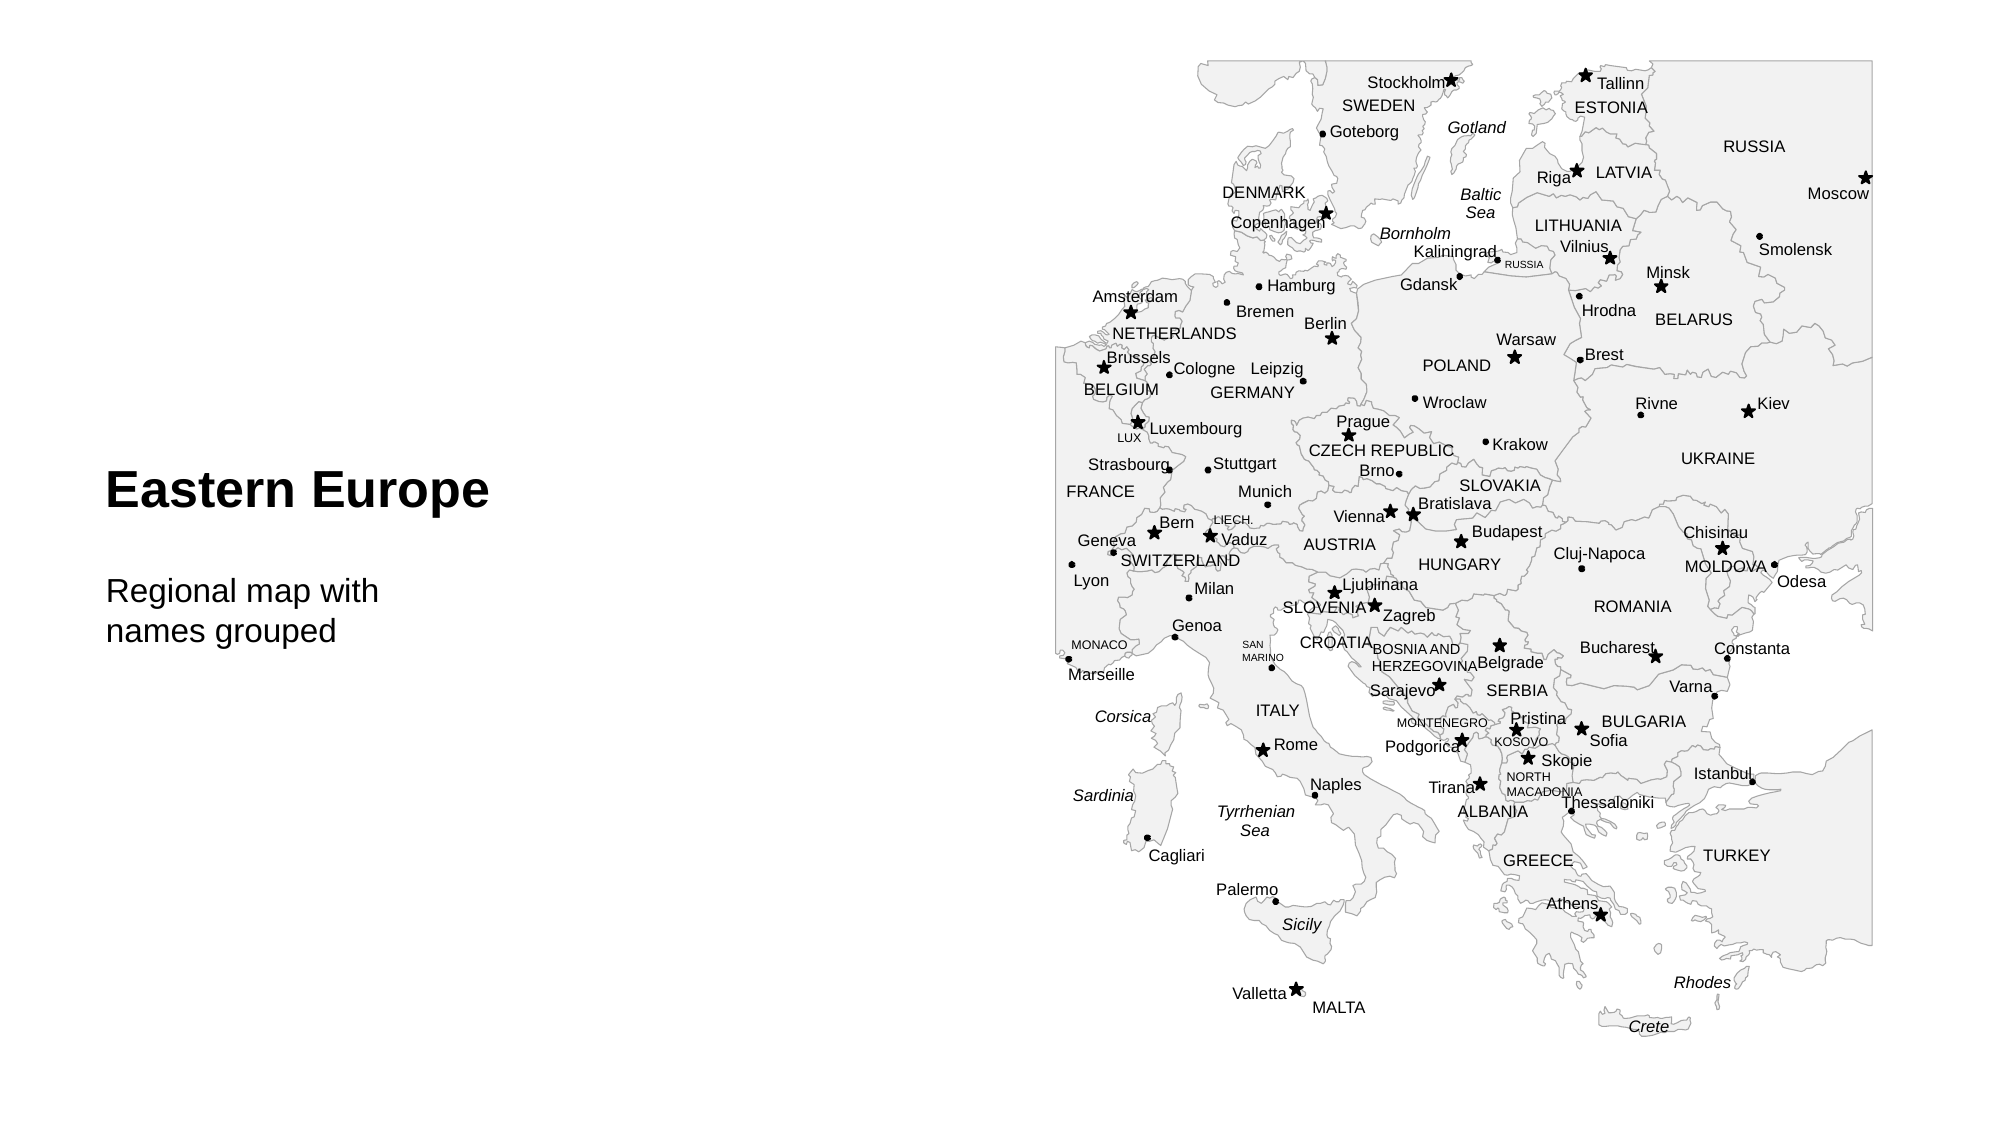

Stockholm
Tallinn

SWEDEN
ESTONIA
Gotland
Goteborg

RUSSIA
LATVIA

Riga

DENMARK
Moscow
Baltic
Sea

Copenhagen
LITHUANIA
Bornholm

Vilnius
Smolensk
Kaliningrad

RUSSIA
Minsk

Gdansk
Hamburg

Amsterdam

Hrodna
Bremen

BELARUS
Berlin
NETHERLANDS
Warsaw

Brest
Brussels

POLAND
Leipzig

Cologne

BELGIUM
GERMANY
Wroclaw
Rivne
Kiev

Prague

Luxembourg

LUX
Krakow

CZECH REPUBLIC
UKRAINE
Stuttgart
Strasbourg
Brno

SLOVAKIA
FRANCE
Munich
Bratislava

Vienna

Bern
LIECH.
Budapest
Chisinau

Vaduz

Geneva
AUSTRIA

Cluj-Napoca
SWITZERLAND

HUNGARY
MOLDOVA

Lyon
Odesa
Ljublinana
Milan

ROMANIA
SLOVENIA

Zagreb
Genoa
CROATIA

MONACO
Bucharest
SAN
Constanta

BOSNIA AND

MARINO
Belgrade

HERZEGOVINA

Marseille

Varna

Sarajevo
SERBIA

ITALY
Corsica
Pristina
BULGARIA
MONTENEGRO

Sofia

Rome
KOSOVO
Podgorica

Skopie

Istanbul
NORTH
MACADONIA
Naples
Tirana

Sardinia
Thessaloniki

Tyrrhenian
ALBANIA

Sea

Cagliari
TURKEY
GREECE
Palermo
Athens

Sicily
Rhodes

Valletta
MALTA
Crete
Eastern Europe
Regional map with names grouped